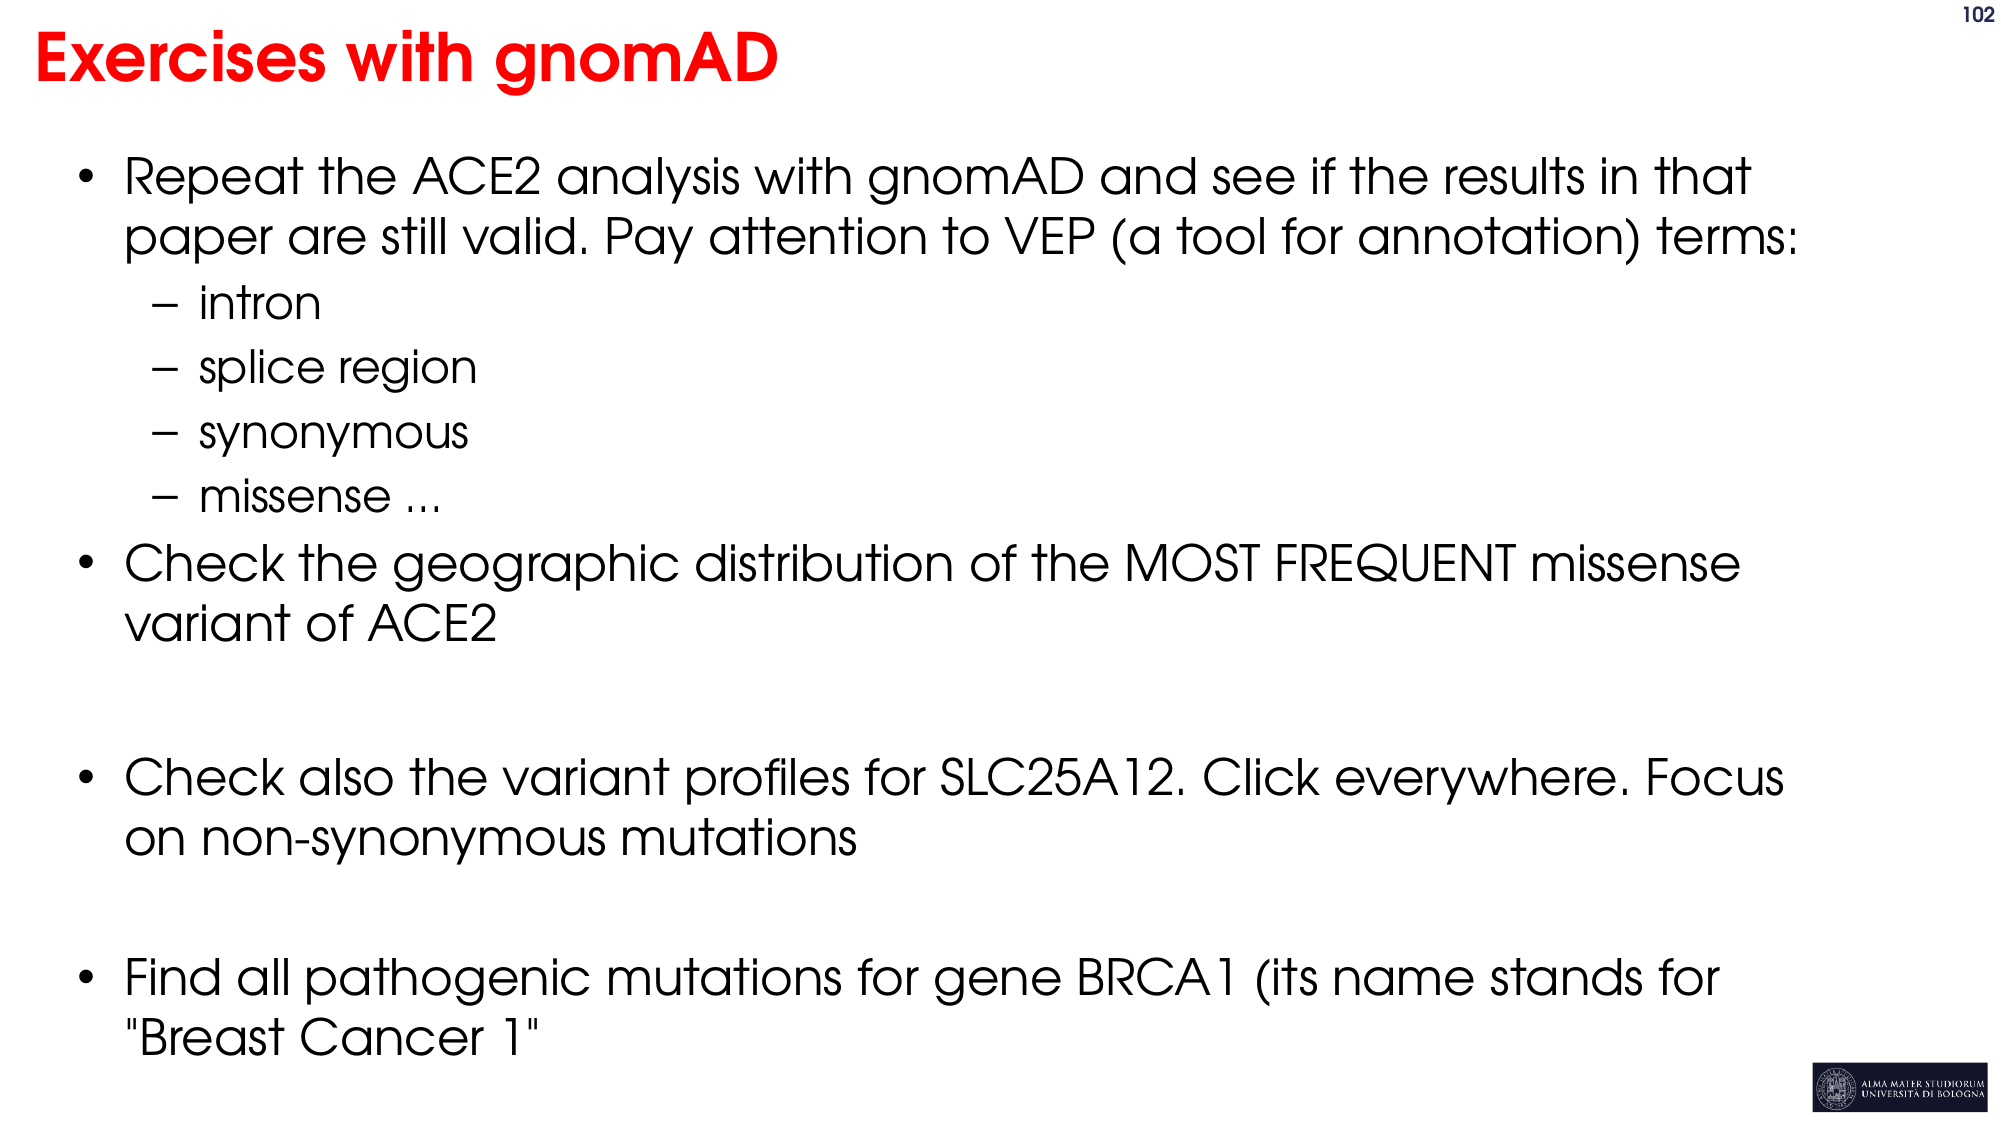

Exercises with gnomAD
Repeat the ACE2 analysis with gnomAD and see if the results in that paper are still valid. Pay attention to VEP (a tool for annotation) terms:
intron
splice region
synonymous
missense ...
Check the geographic distribution of the MOST FREQUENT missense variant of ACE2

Check also the variant profiles for SLC25A12. Click everywhere. Focus on non-synonymous mutations

Find all pathogenic mutations for gene BRCA1 (its name stands for "Breast Cancer 1"